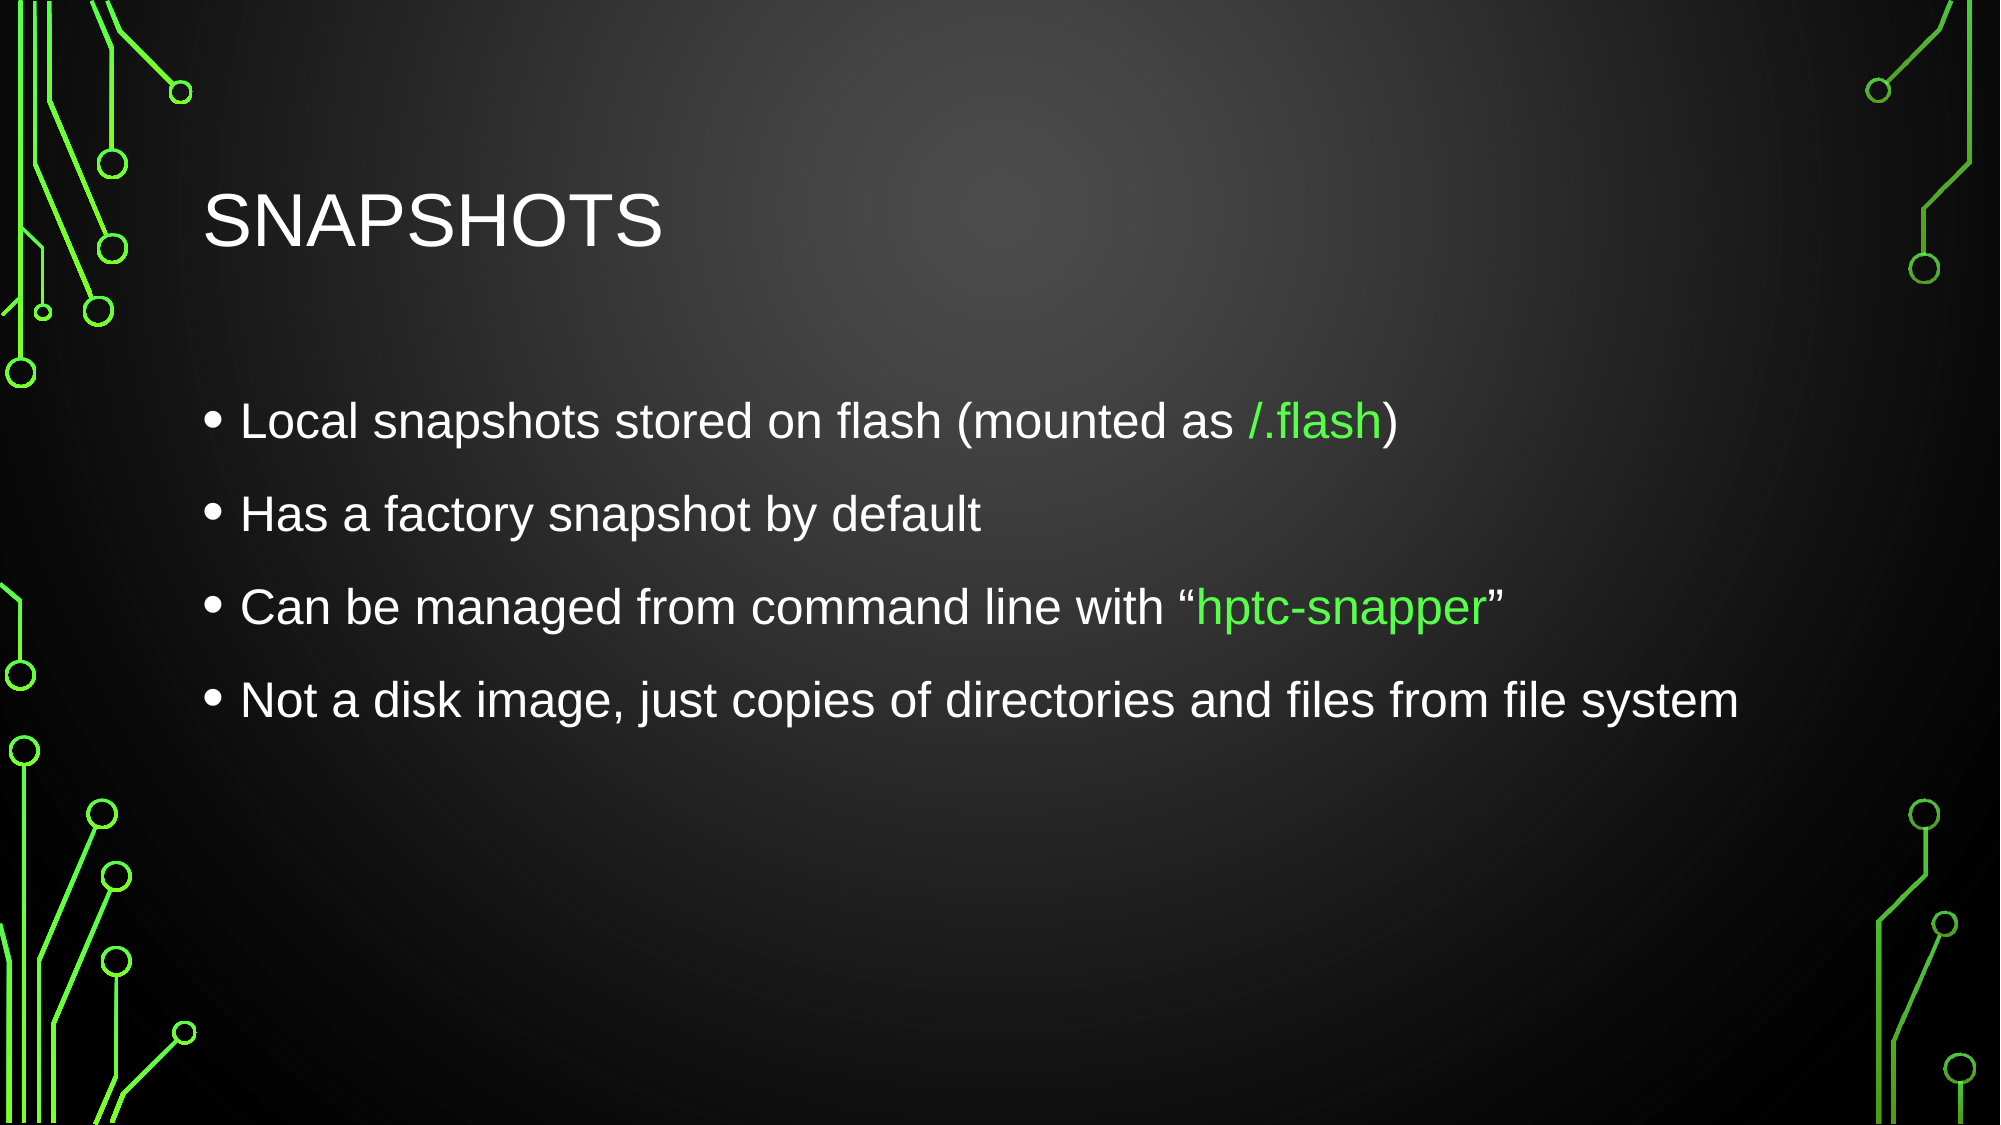

# Snapshots
Local snapshots stored on flash (mounted as /.flash)
Has a factory snapshot by default
Can be managed from command line with “hptc-snapper”
Not a disk image, just copies of directories and files from file system